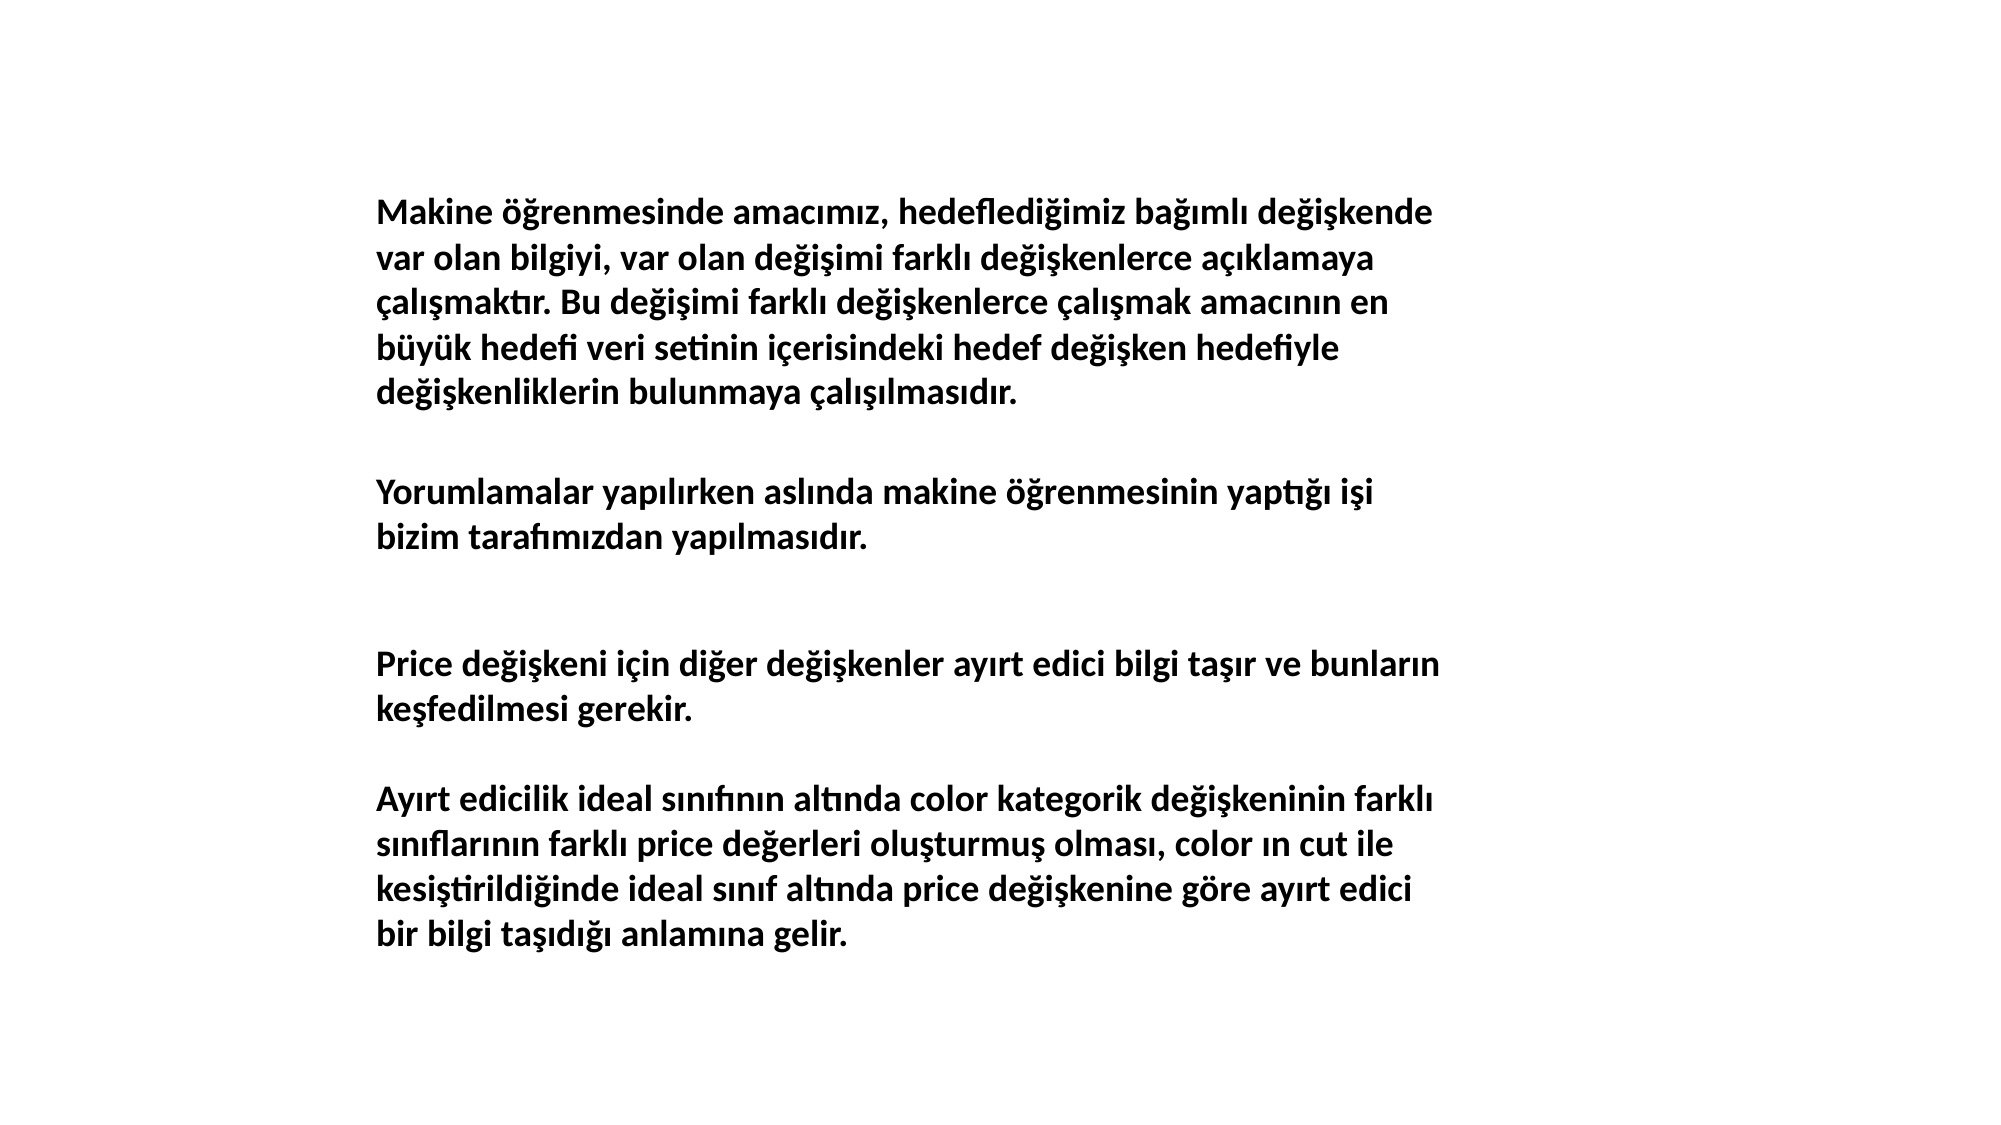

Makine öğrenmesinde amacımız, hedeflediğimiz bağımlı değişkende var olan bilgiyi, var olan değişimi farklı değişkenlerce açıklamaya çalışmaktır. Bu değişimi farklı değişkenlerce çalışmak amacının en büyük hedefi veri setinin içerisindeki hedef değişken hedefiyle değişkenliklerin bulunmaya çalışılmasıdır.
Yorumlamalar yapılırken aslında makine öğrenmesinin yaptığı işi bizim tarafımızdan yapılmasıdır.
Price değişkeni için diğer değişkenler ayırt edici bilgi taşır ve bunların keşfedilmesi gerekir.

Ayırt edicilik ideal sınıfının altında color kategorik değişkeninin farklı sınıflarının farklı price değerleri oluşturmuş olması, color ın cut ile kesiştirildiğinde ideal sınıf altında price değişkenine göre ayırt edici bir bilgi taşıdığı anlamına gelir.